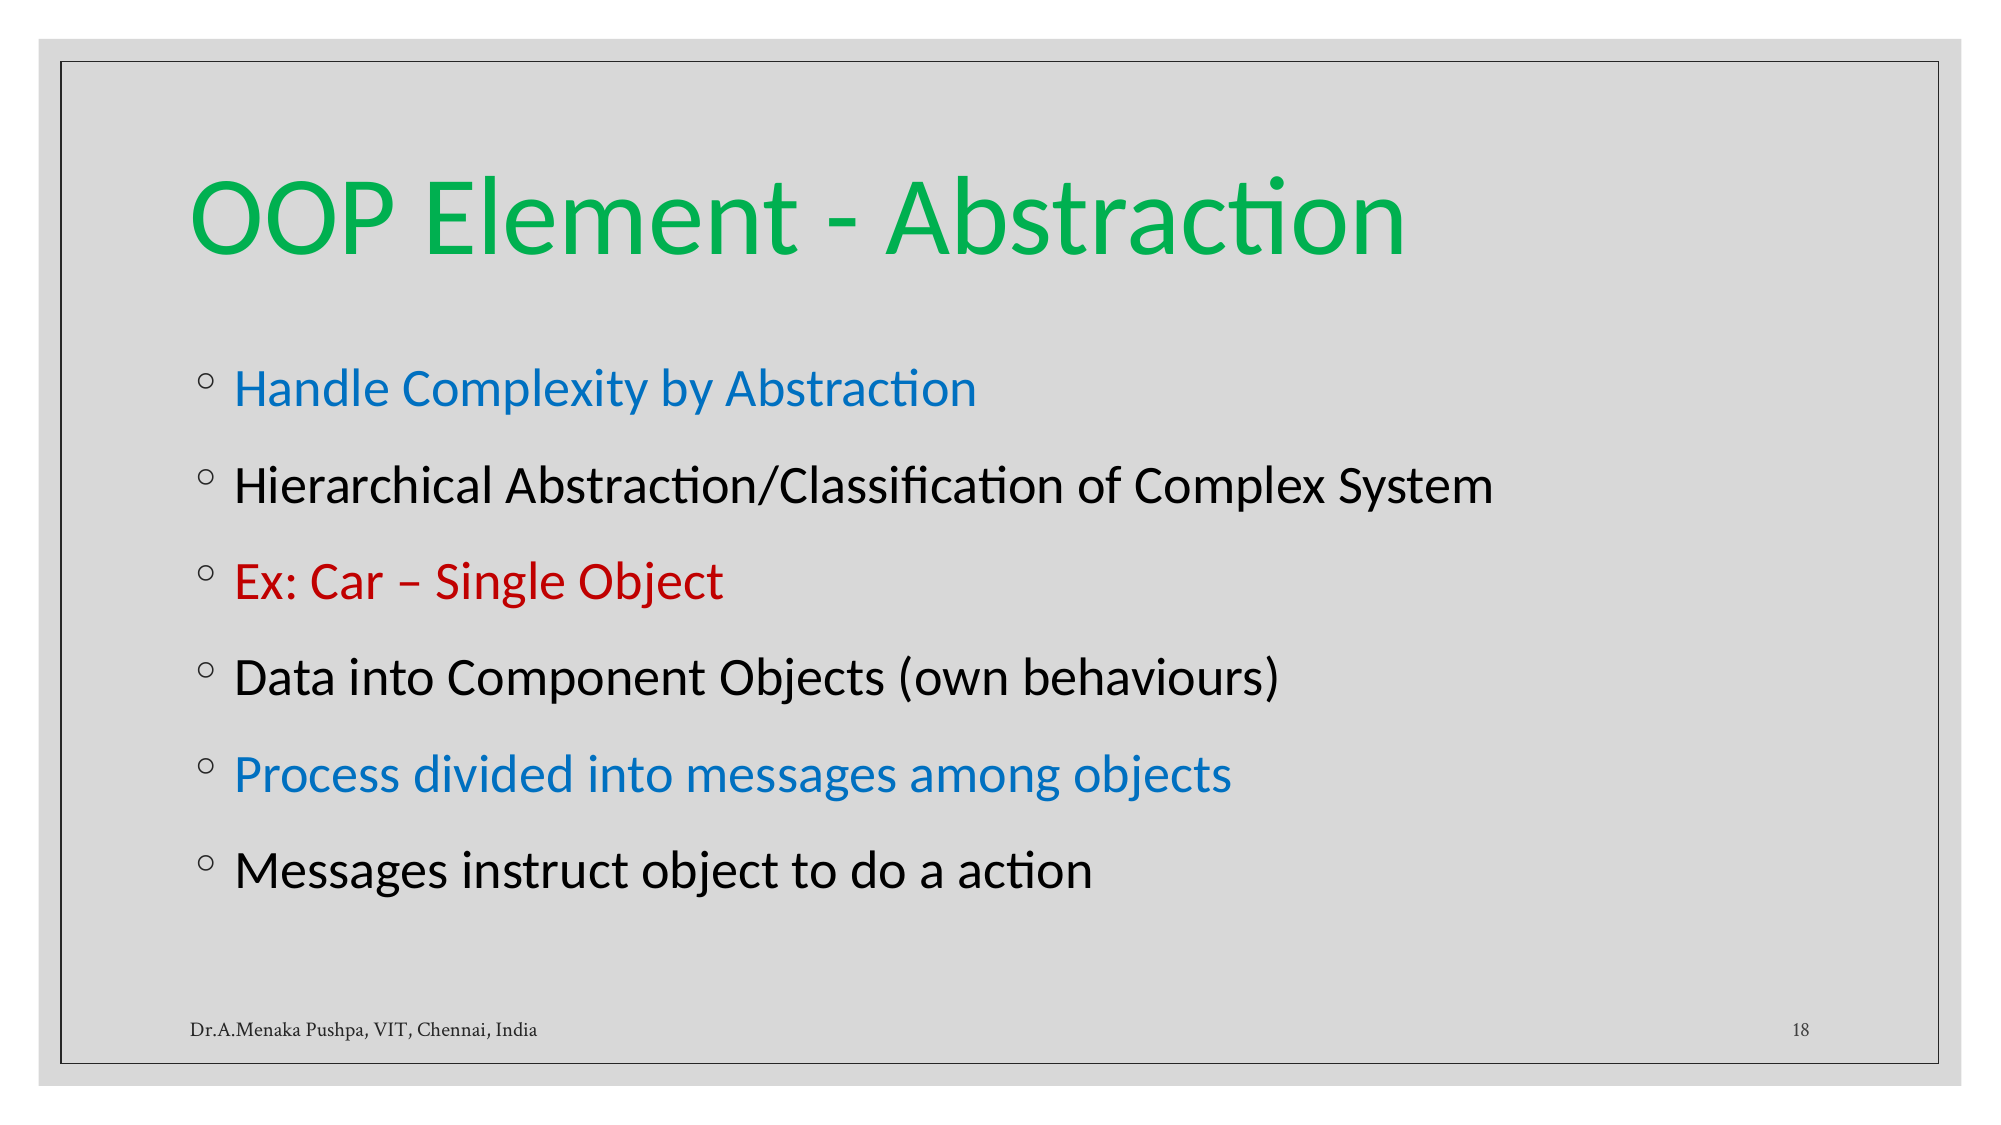

# OOP Element - Abstraction
 Handle Complexity by Abstraction
 Hierarchical Abstraction/Classification of Complex System
 Ex: Car – Single Object
 Data into Component Objects (own behaviours)
 Process divided into messages among objects
 Messages instruct object to do a action

Dr.A.Menaka Pushpa, VIT, Chennai, India
18